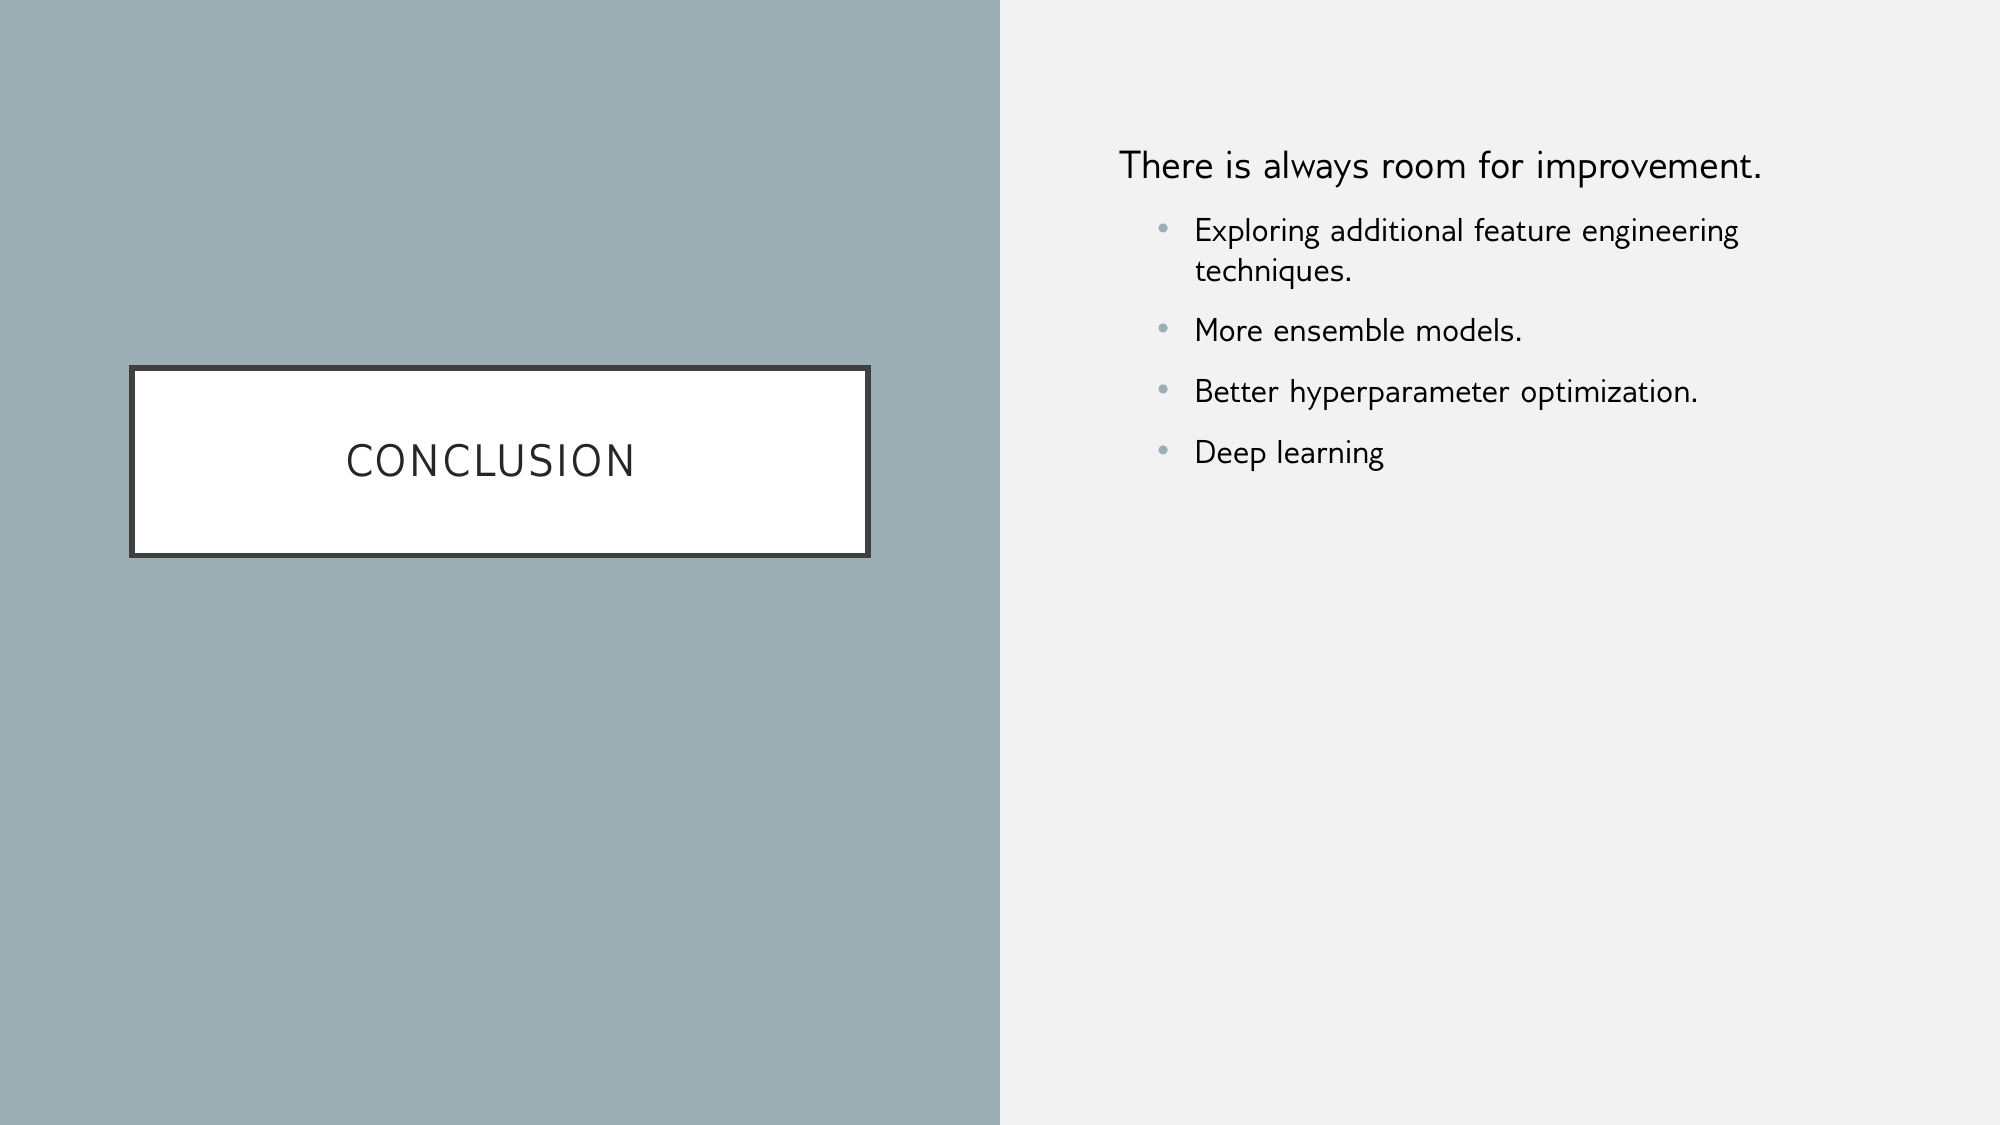

There is always room for improvement.
Exploring additional feature engineering techniques.
More ensemble models.
Better hyperparameter optimization.
Deep learning
# Conclusion